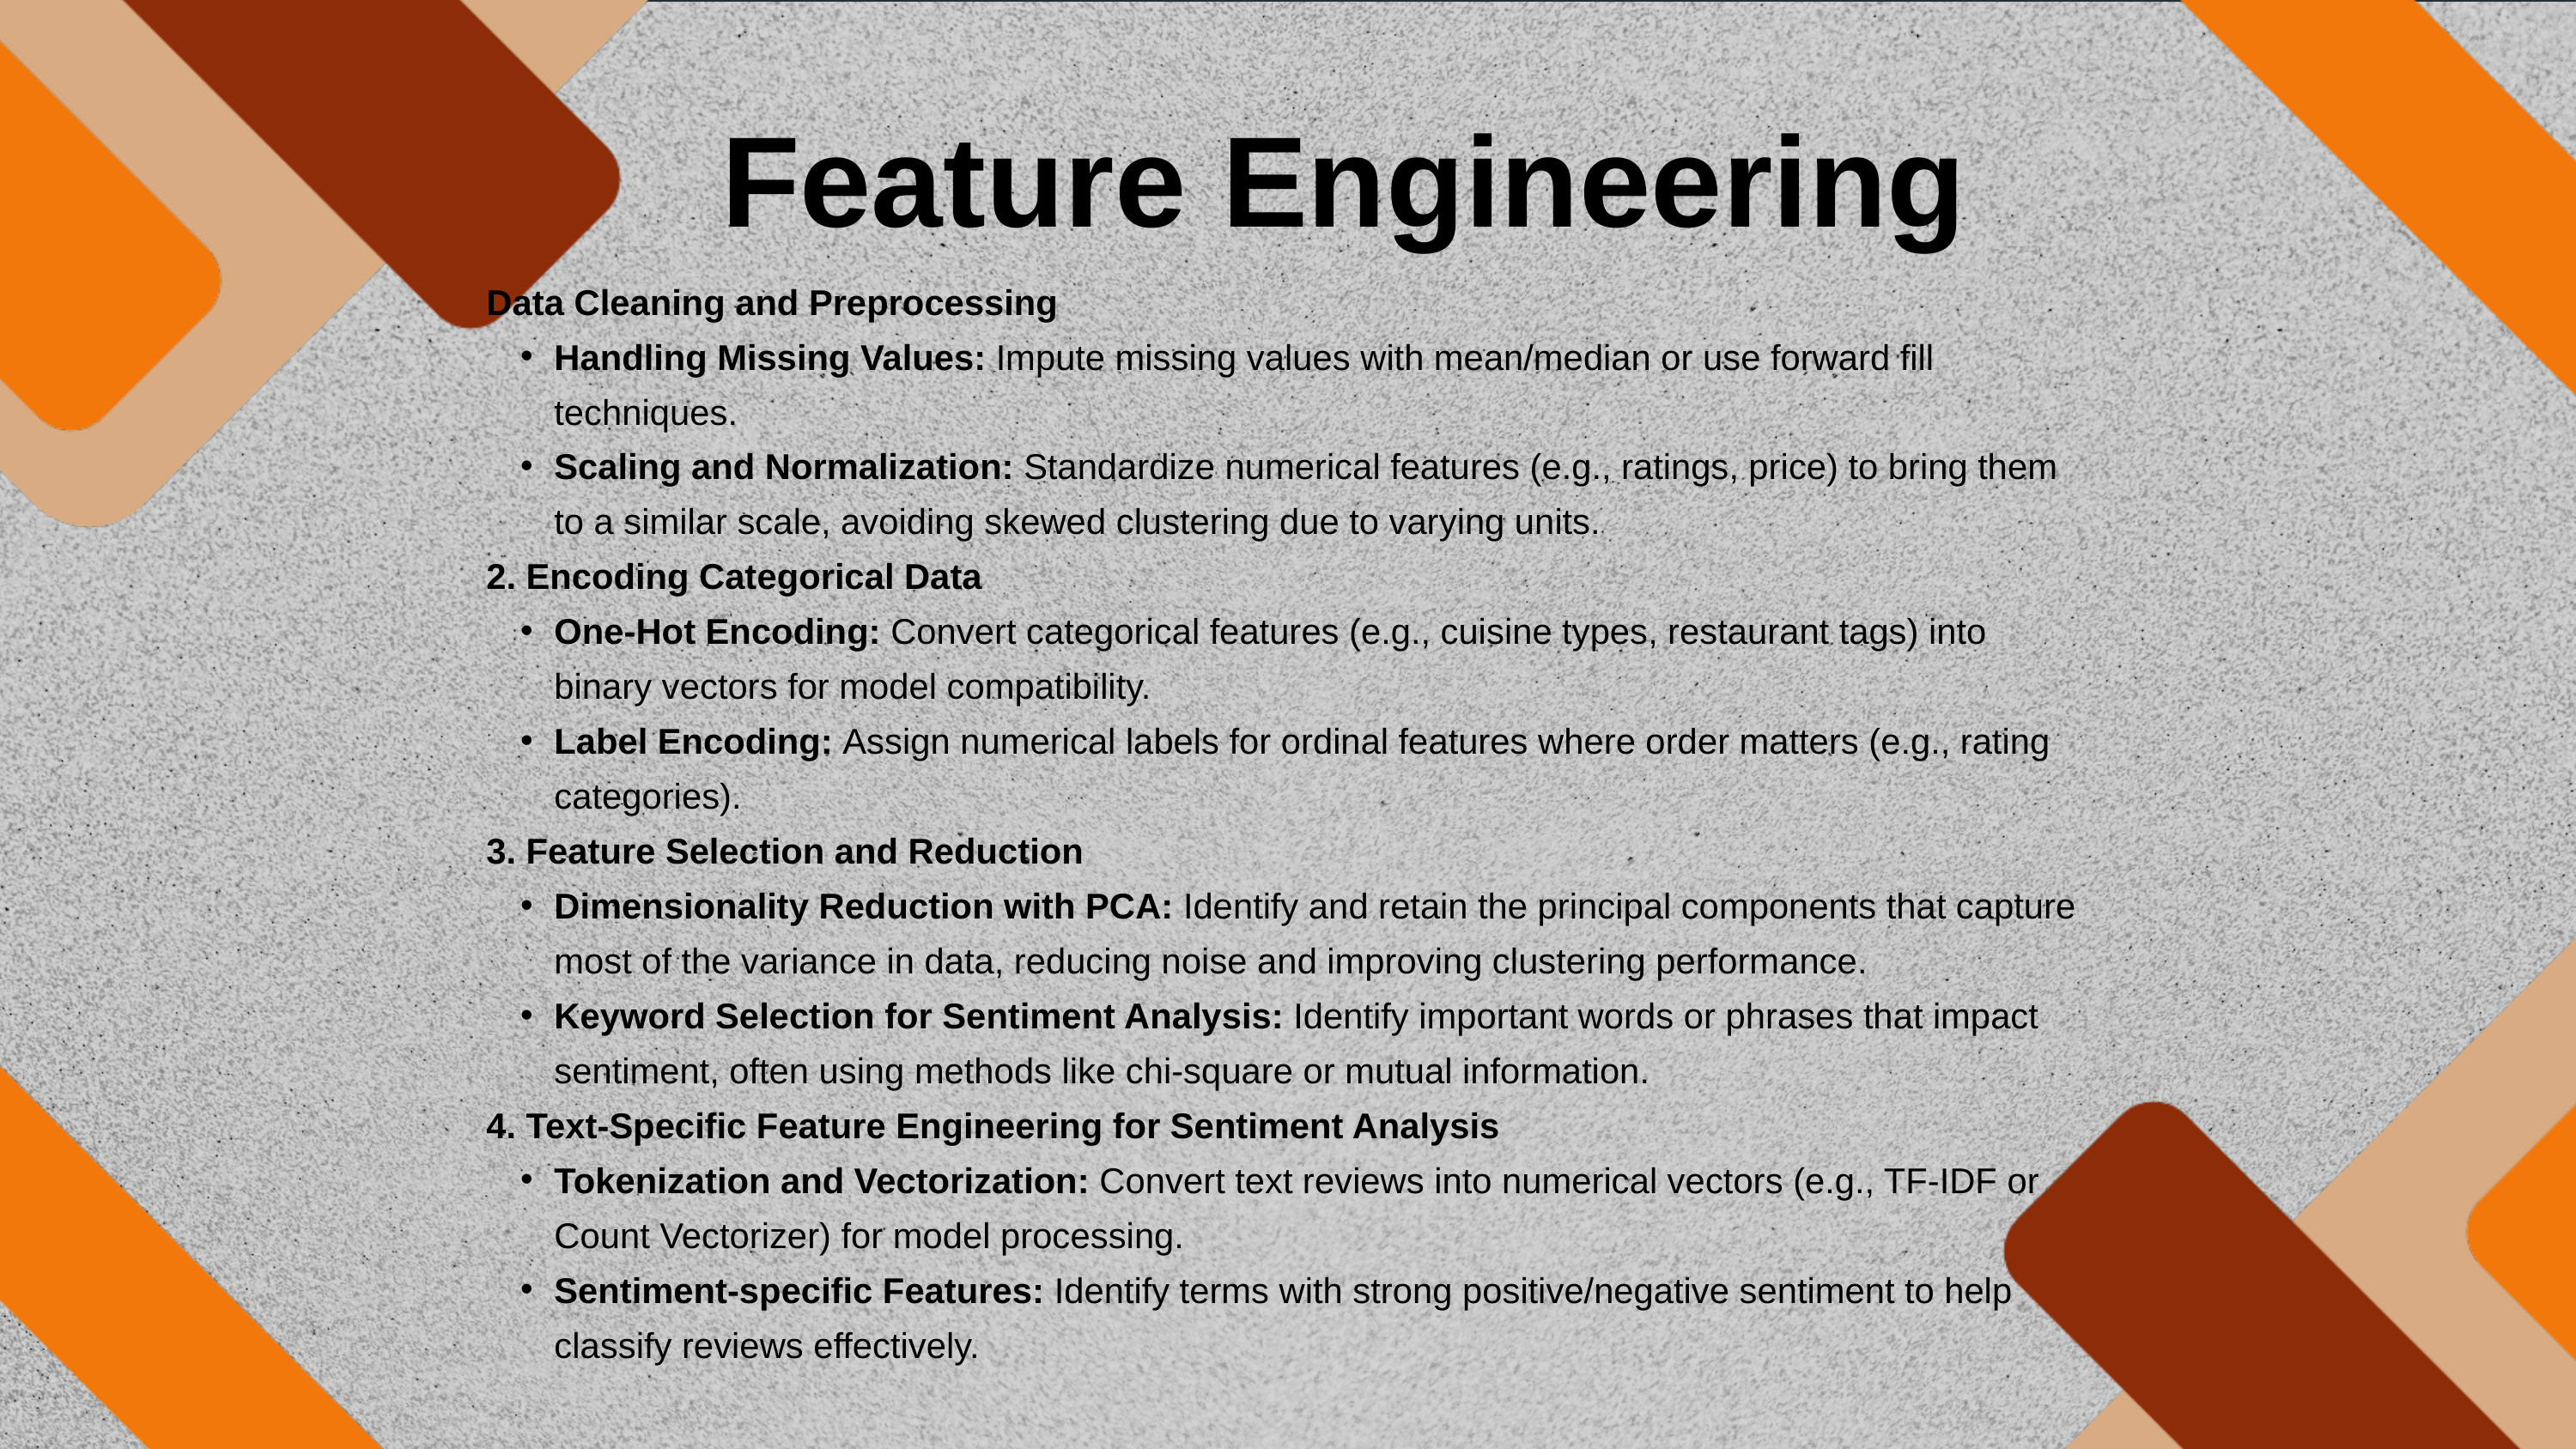

Feature Engineering
Data Cleaning and Preprocessing
Handling Missing Values: Impute missing values with mean/median or use forward fill techniques.
Scaling and Normalization: Standardize numerical features (e.g., ratings, price) to bring them to a similar scale, avoiding skewed clustering due to varying units.
2. Encoding Categorical Data
One-Hot Encoding: Convert categorical features (e.g., cuisine types, restaurant tags) into binary vectors for model compatibility.
Label Encoding: Assign numerical labels for ordinal features where order matters (e.g., rating categories).
3. Feature Selection and Reduction
Dimensionality Reduction with PCA: Identify and retain the principal components that capture most of the variance in data, reducing noise and improving clustering performance.
Keyword Selection for Sentiment Analysis: Identify important words or phrases that impact sentiment, often using methods like chi-square or mutual information.
4. Text-Specific Feature Engineering for Sentiment Analysis
Tokenization and Vectorization: Convert text reviews into numerical vectors (e.g., TF-IDF or Count Vectorizer) for model processing.
Sentiment-specific Features: Identify terms with strong positive/negative sentiment to help classify reviews effectively.